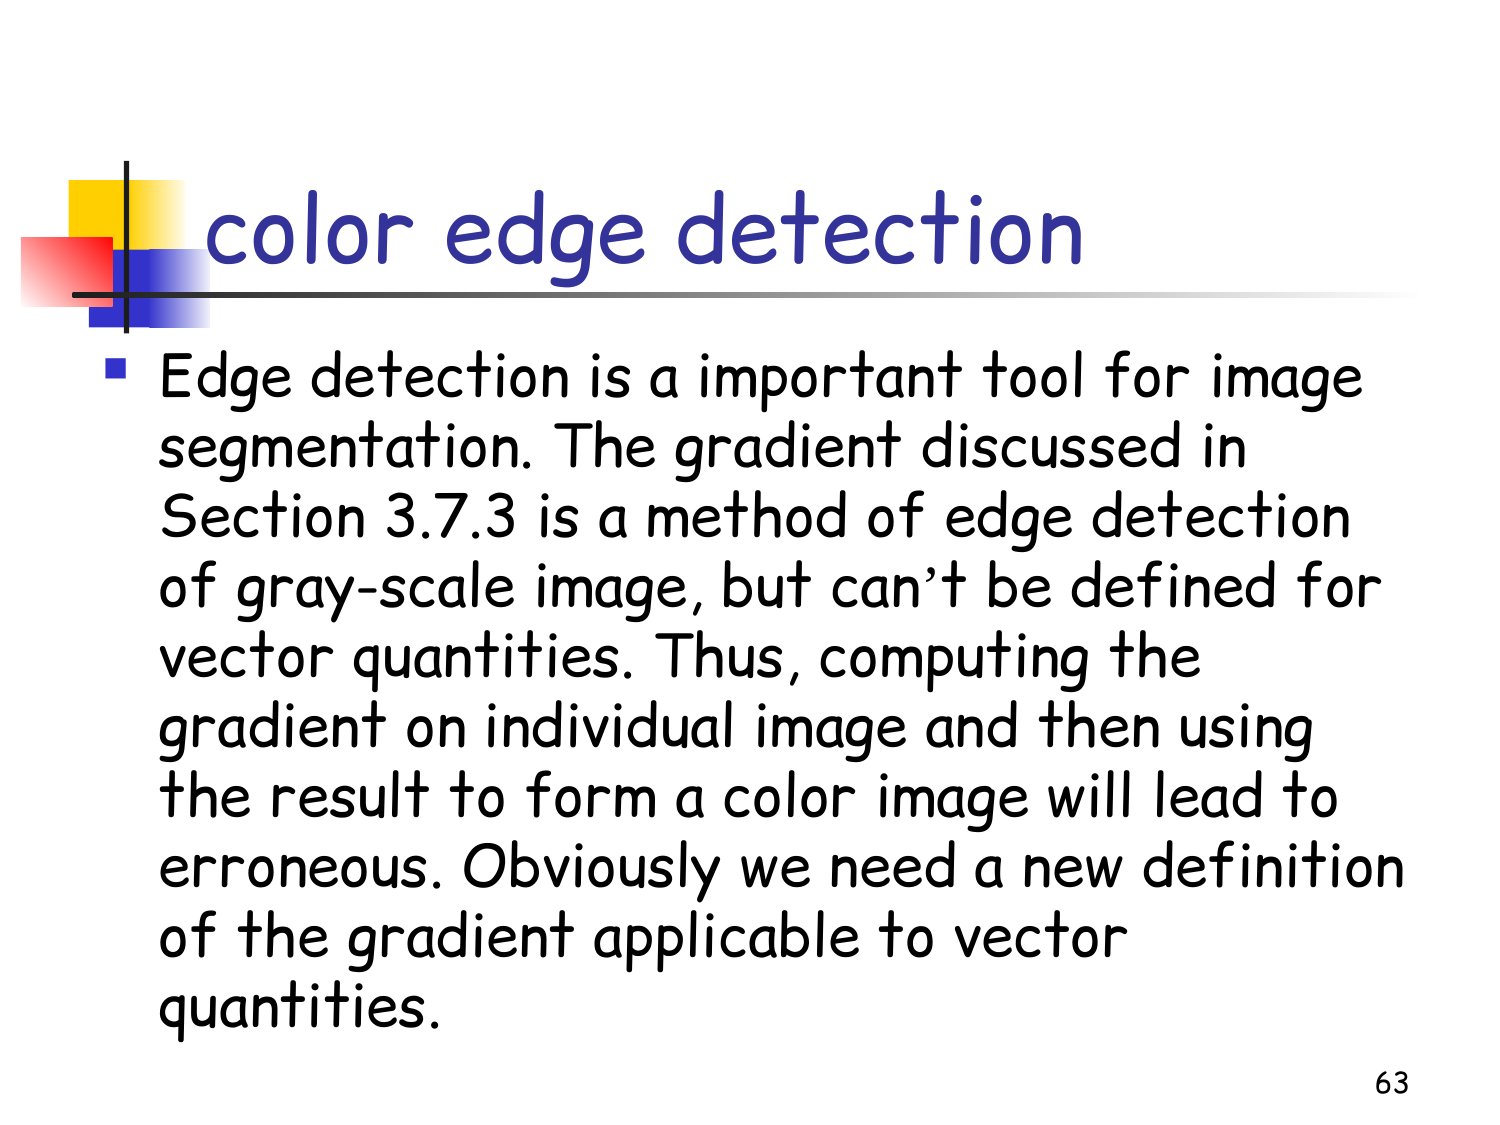

# color edge detection
Edge detection is a important tool for image segmentation. The gradient discussed in Section 3.7.3 is a method of edge detection of gray-scale image, but can’t be defined for vector quantities. Thus, computing the gradient on individual image and then using the result to form a color image will lead to erroneous. Obviously we need a new definition of the gradient applicable to vector quantities.
63